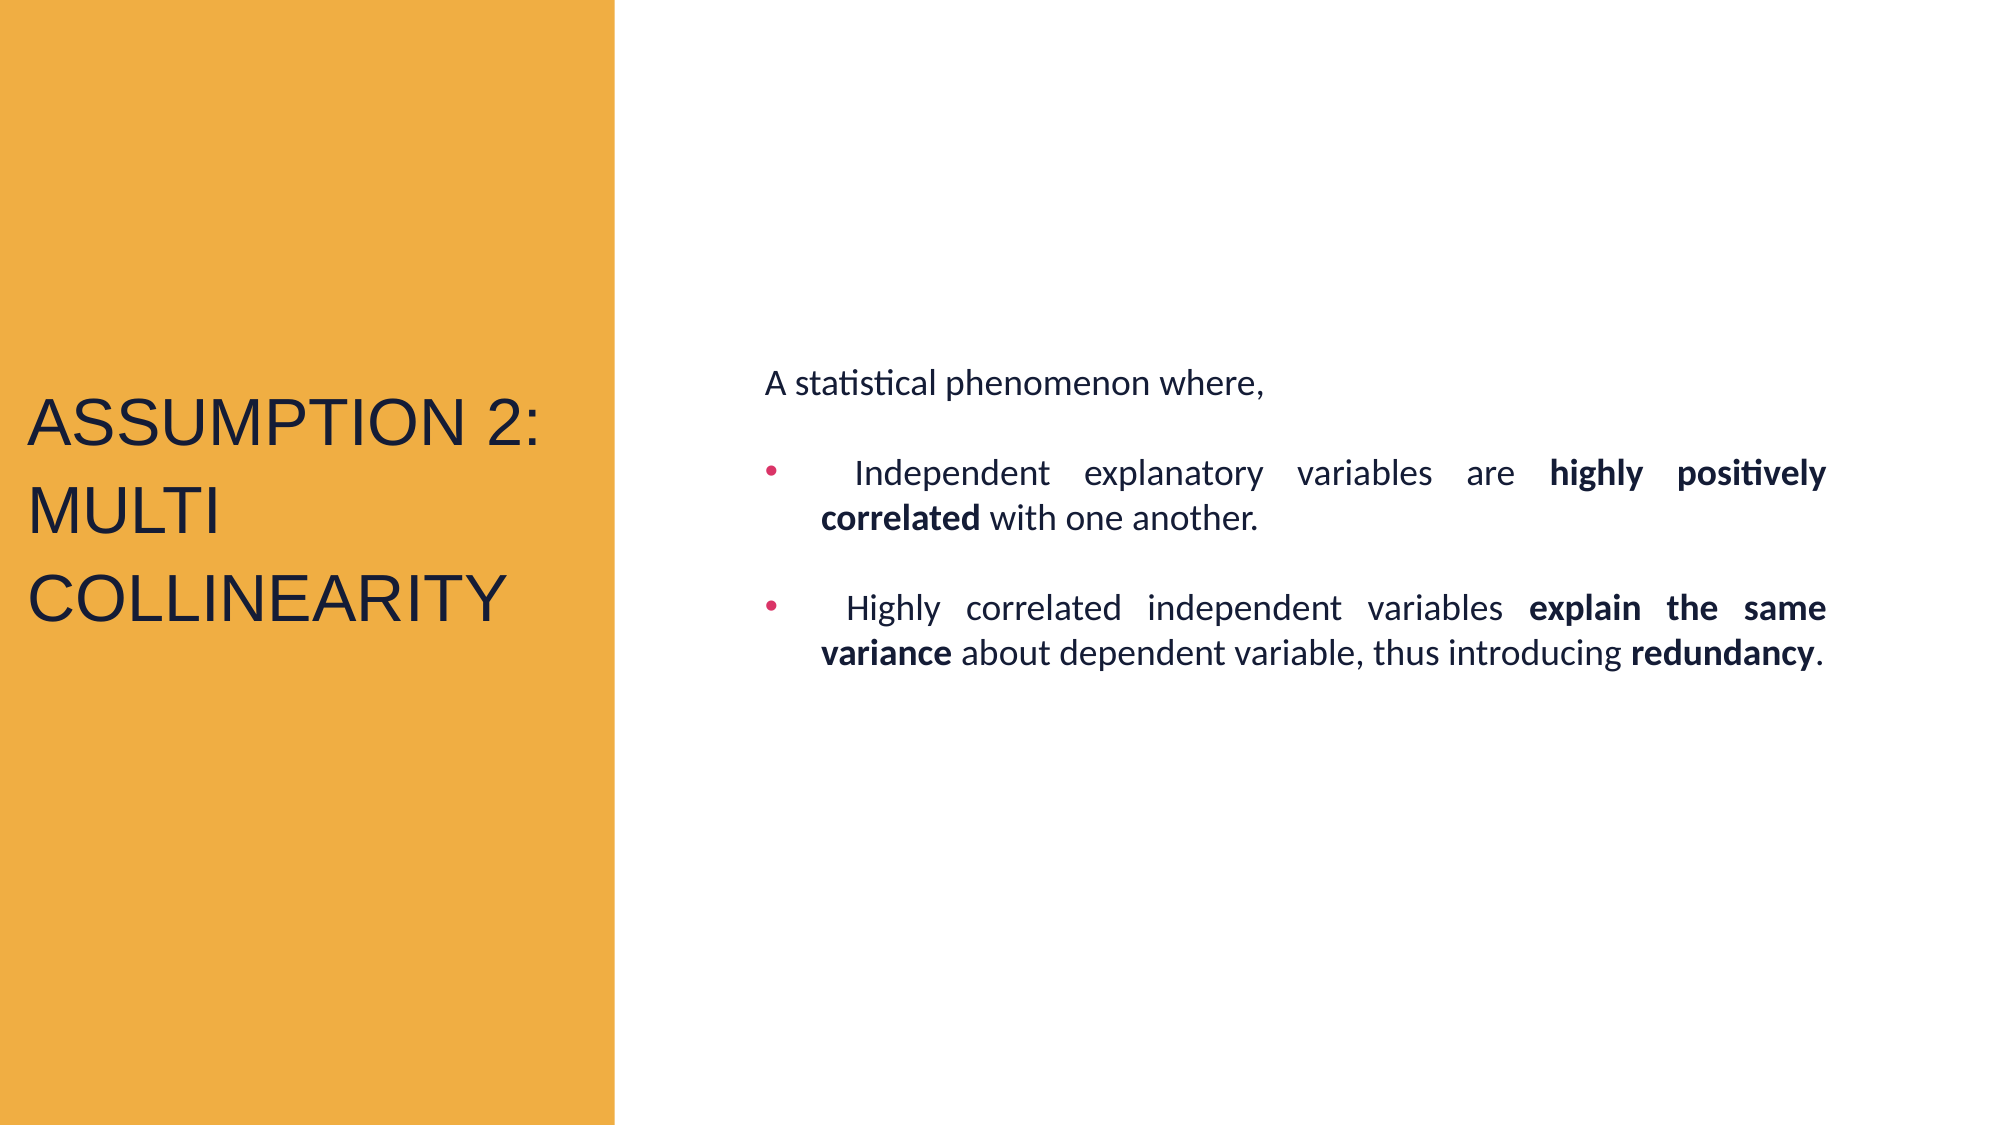

ASSUMPTION 2: MULTI COLLINEARITY
A statistical phenomenon where,

 Independent explanatory variables are highly positively correlated with one another.

 Highly correlated independent variables explain the same variance about dependent variable, thus introducing redundancy.